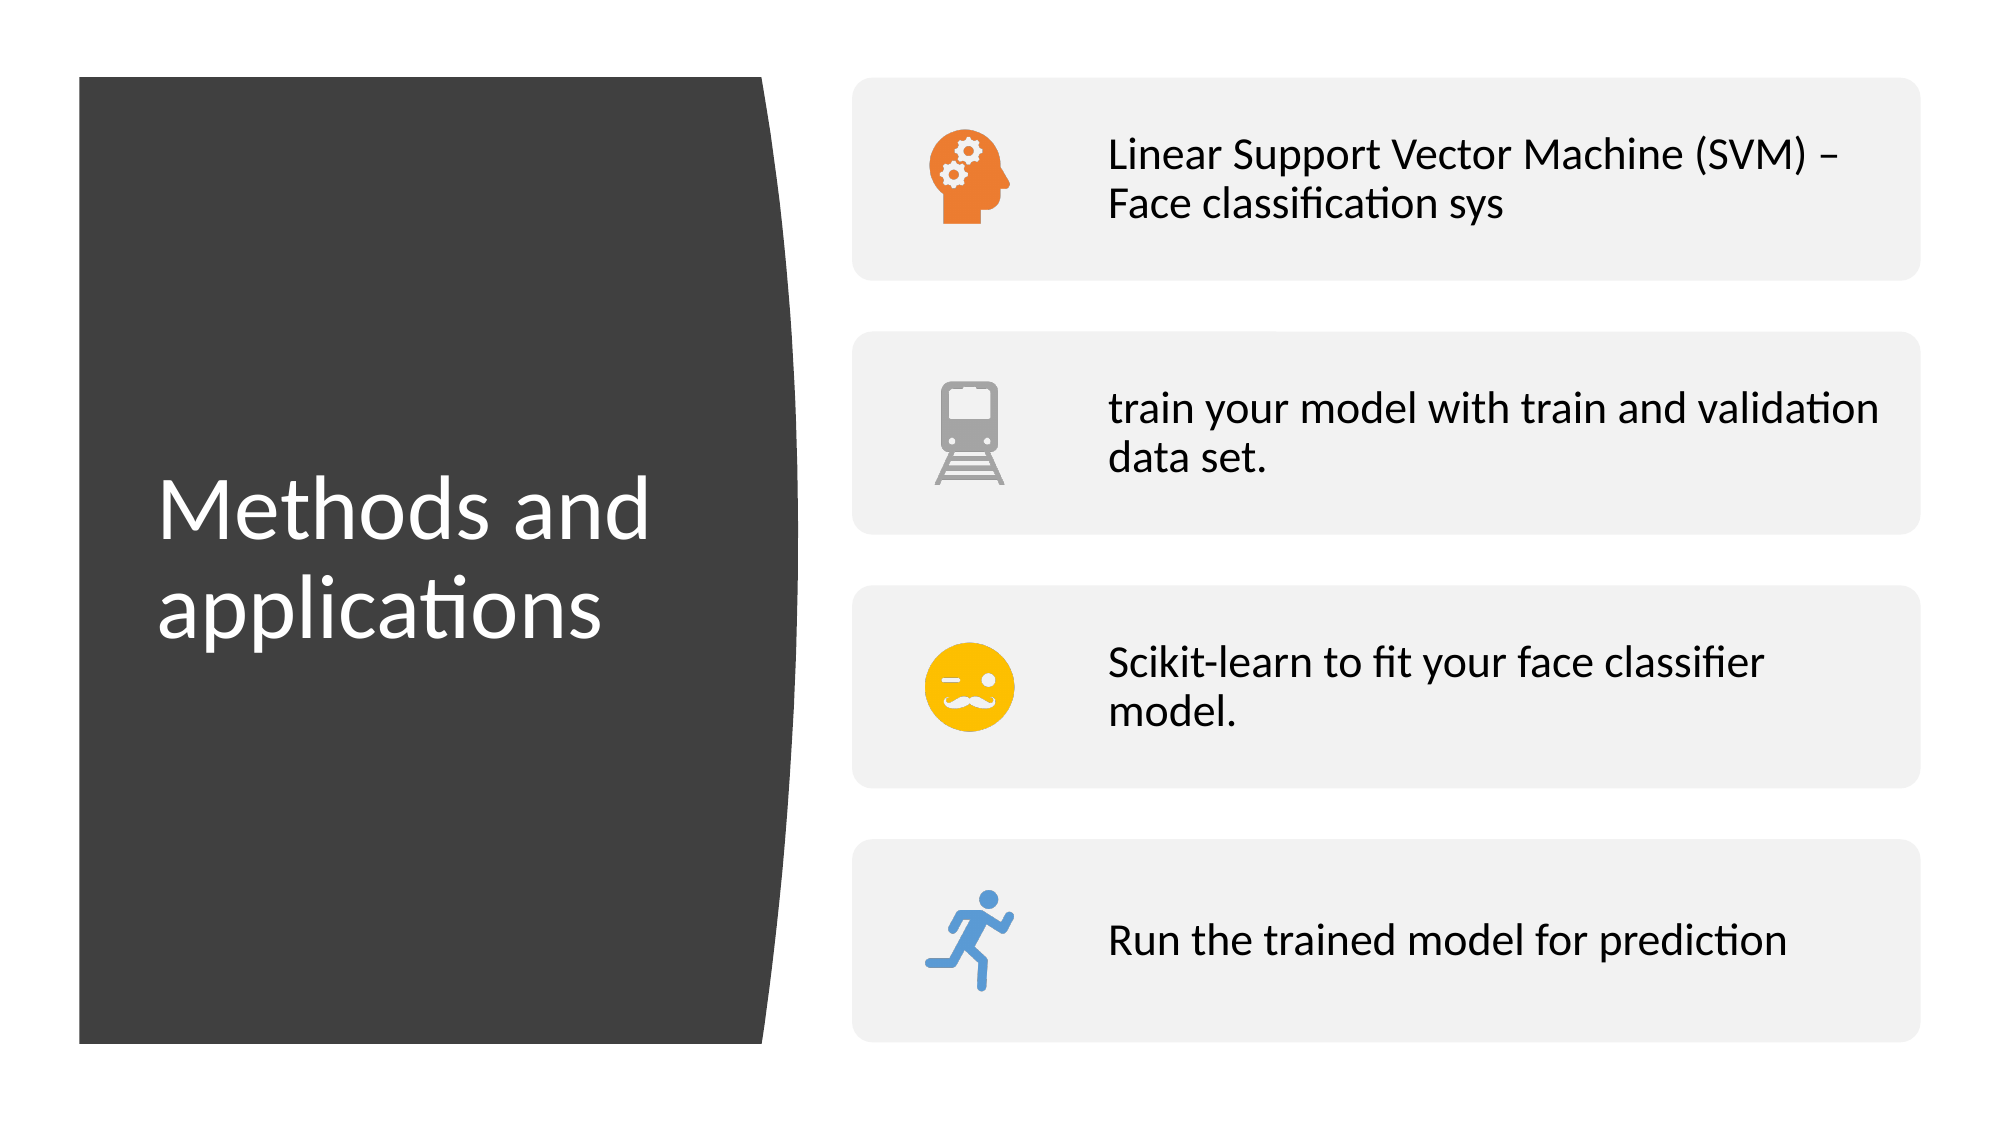

Linear Support Vector Machine (SVM) – Face classification sys
train your model with train and validation data set.
Scikit-learn to fit your face classifier model.
Run the trained model for prediction

# Methods and applications